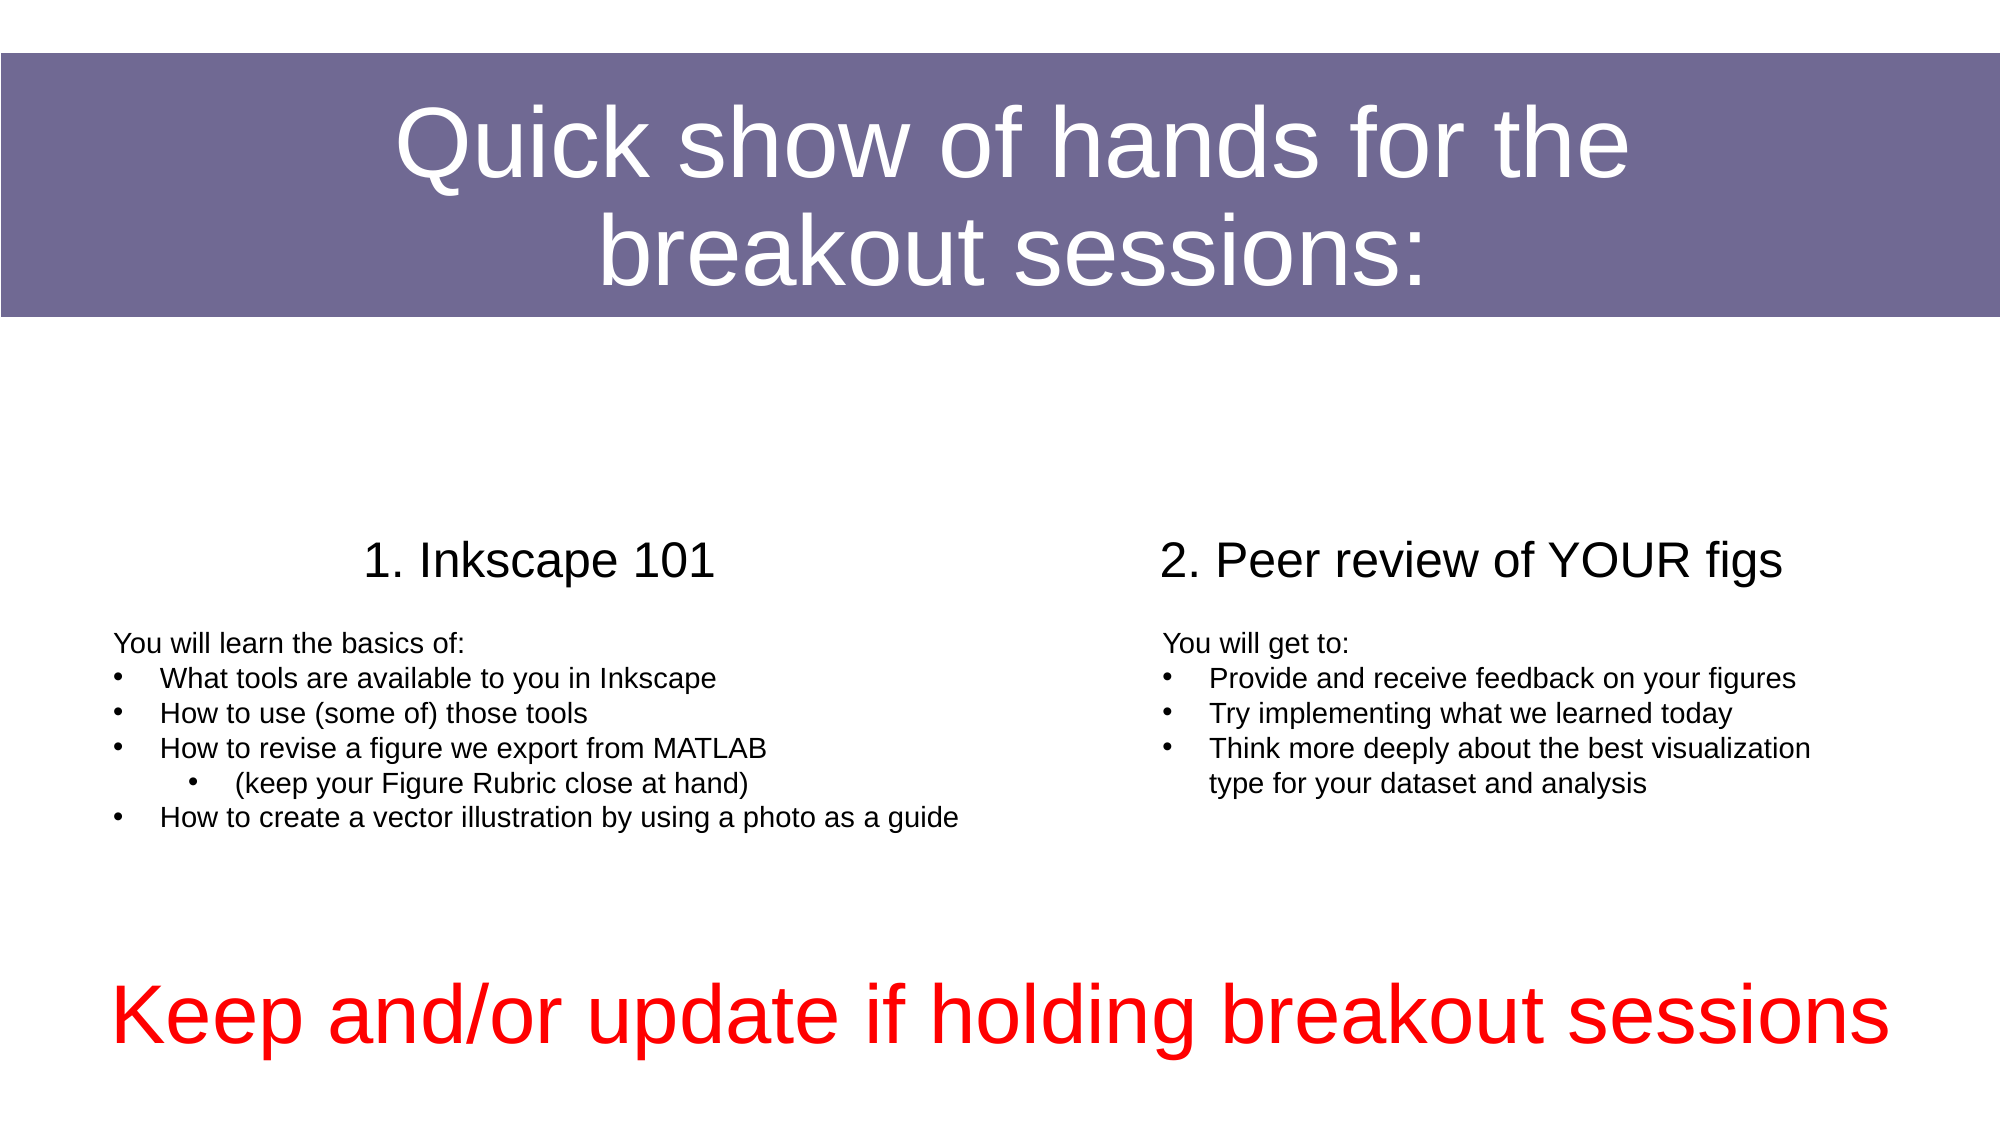

Quick show of hands for the breakout sessions:
1. Inkscape 101
2. Peer review of YOUR figs
You will learn the basics of:
What tools are available to you in Inkscape
How to use (some of) those tools
How to revise a figure we export from MATLAB
(keep your Figure Rubric close at hand)
How to create a vector illustration by using a photo as a guide
You will get to:
Provide and receive feedback on your figures
Try implementing what we learned today
Think more deeply about the best visualization type for your dataset and analysis
Keep and/or update if holding breakout sessions